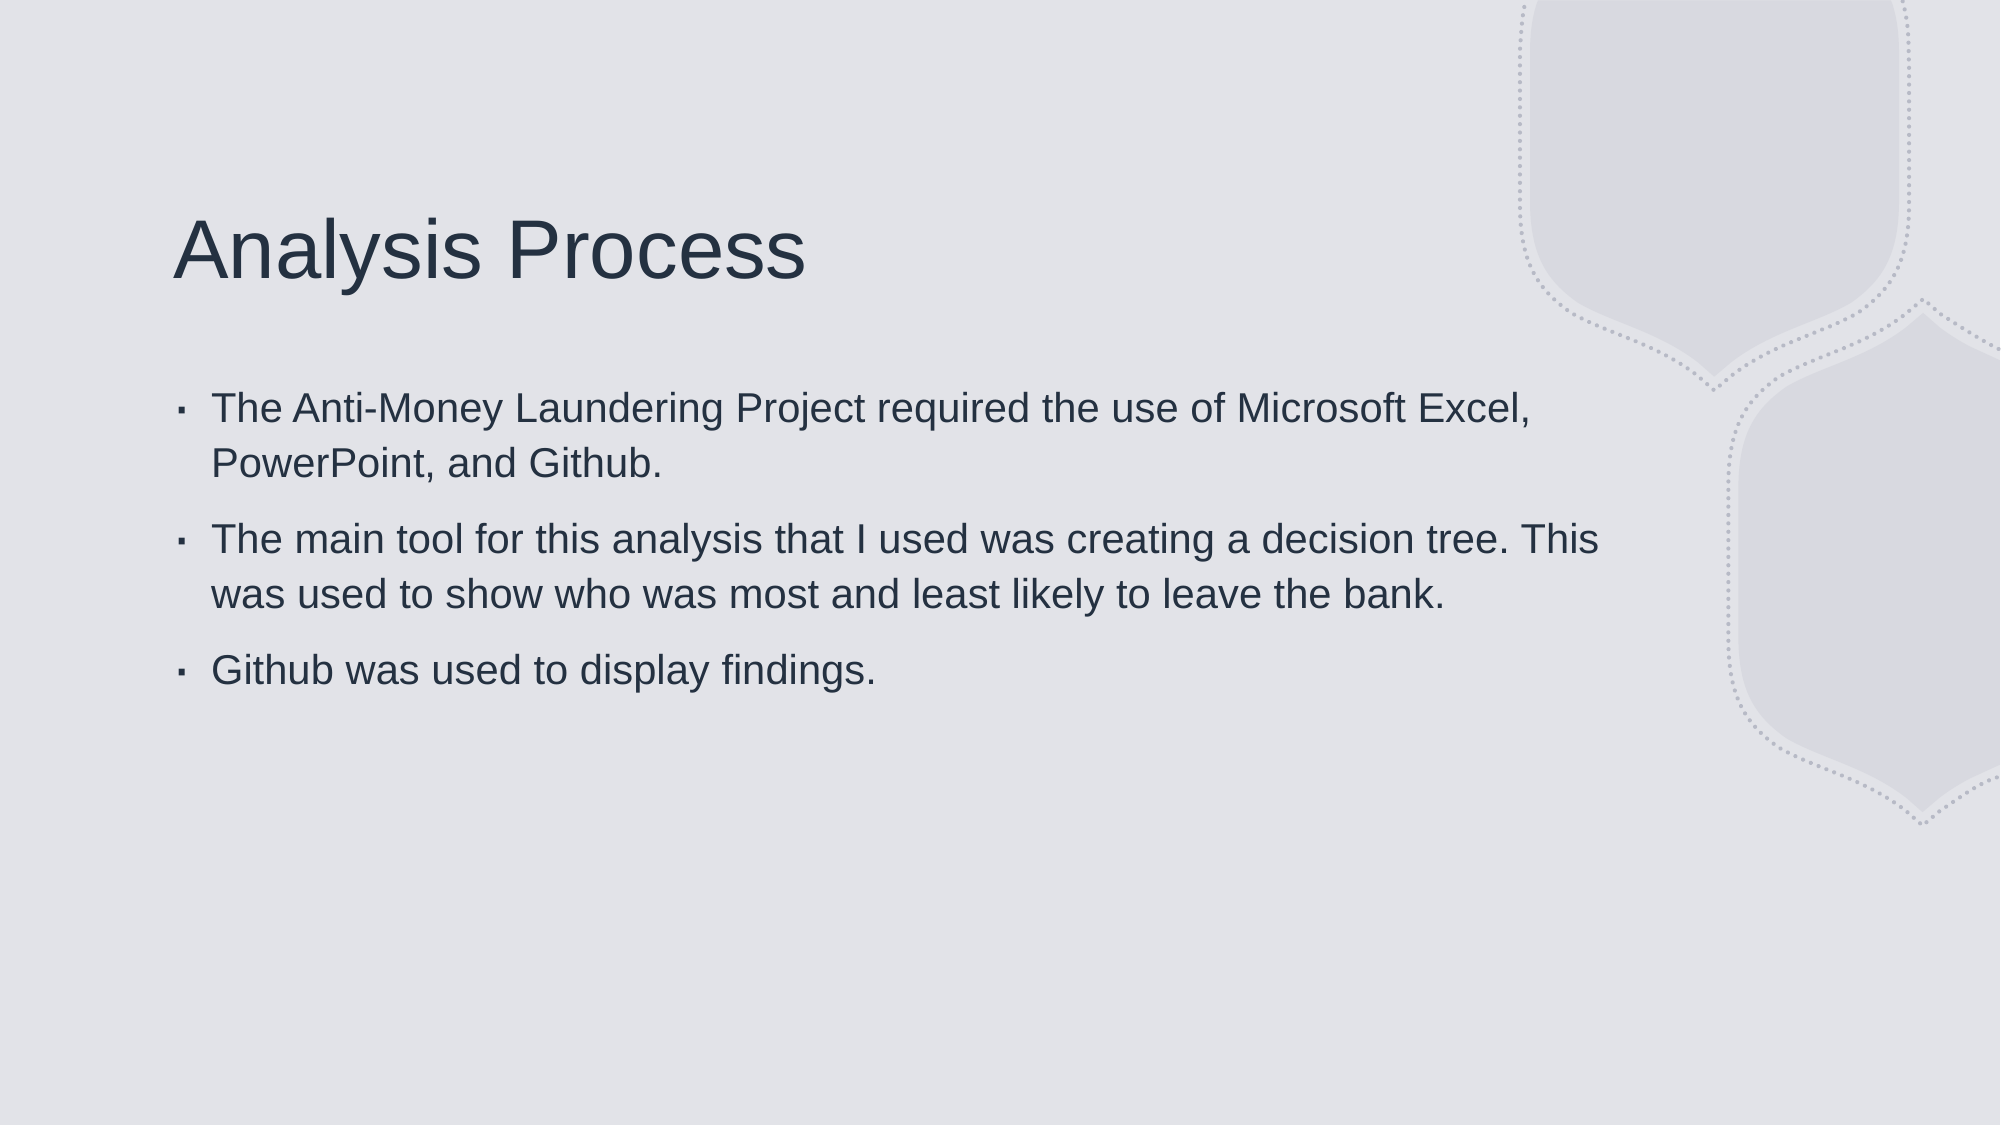

# Analysis Process
The Anti-Money Laundering Project required the use of Microsoft Excel, PowerPoint, and Github.
The main tool for this analysis that I used was creating a decision tree. This was used to show who was most and least likely to leave the bank.
Github was used to display findings.